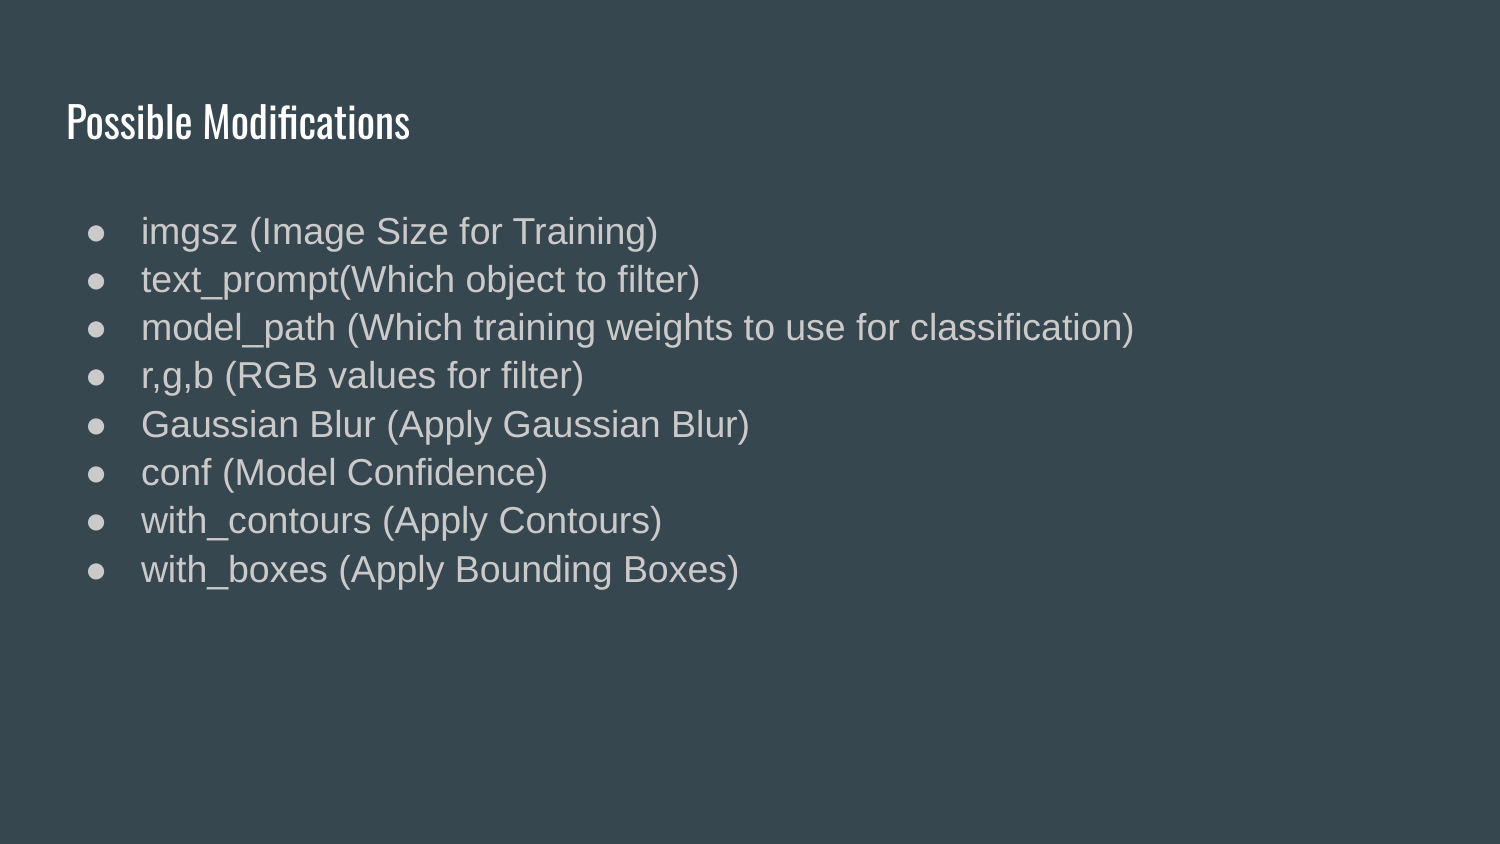

# Possible Modifications
imgsz (Image Size for Training)
text_prompt(Which object to filter)
model_path (Which training weights to use for classification)
r,g,b (RGB values for filter)
Gaussian Blur (Apply Gaussian Blur)
conf (Model Confidence)
with_contours (Apply Contours)
with_boxes (Apply Bounding Boxes)